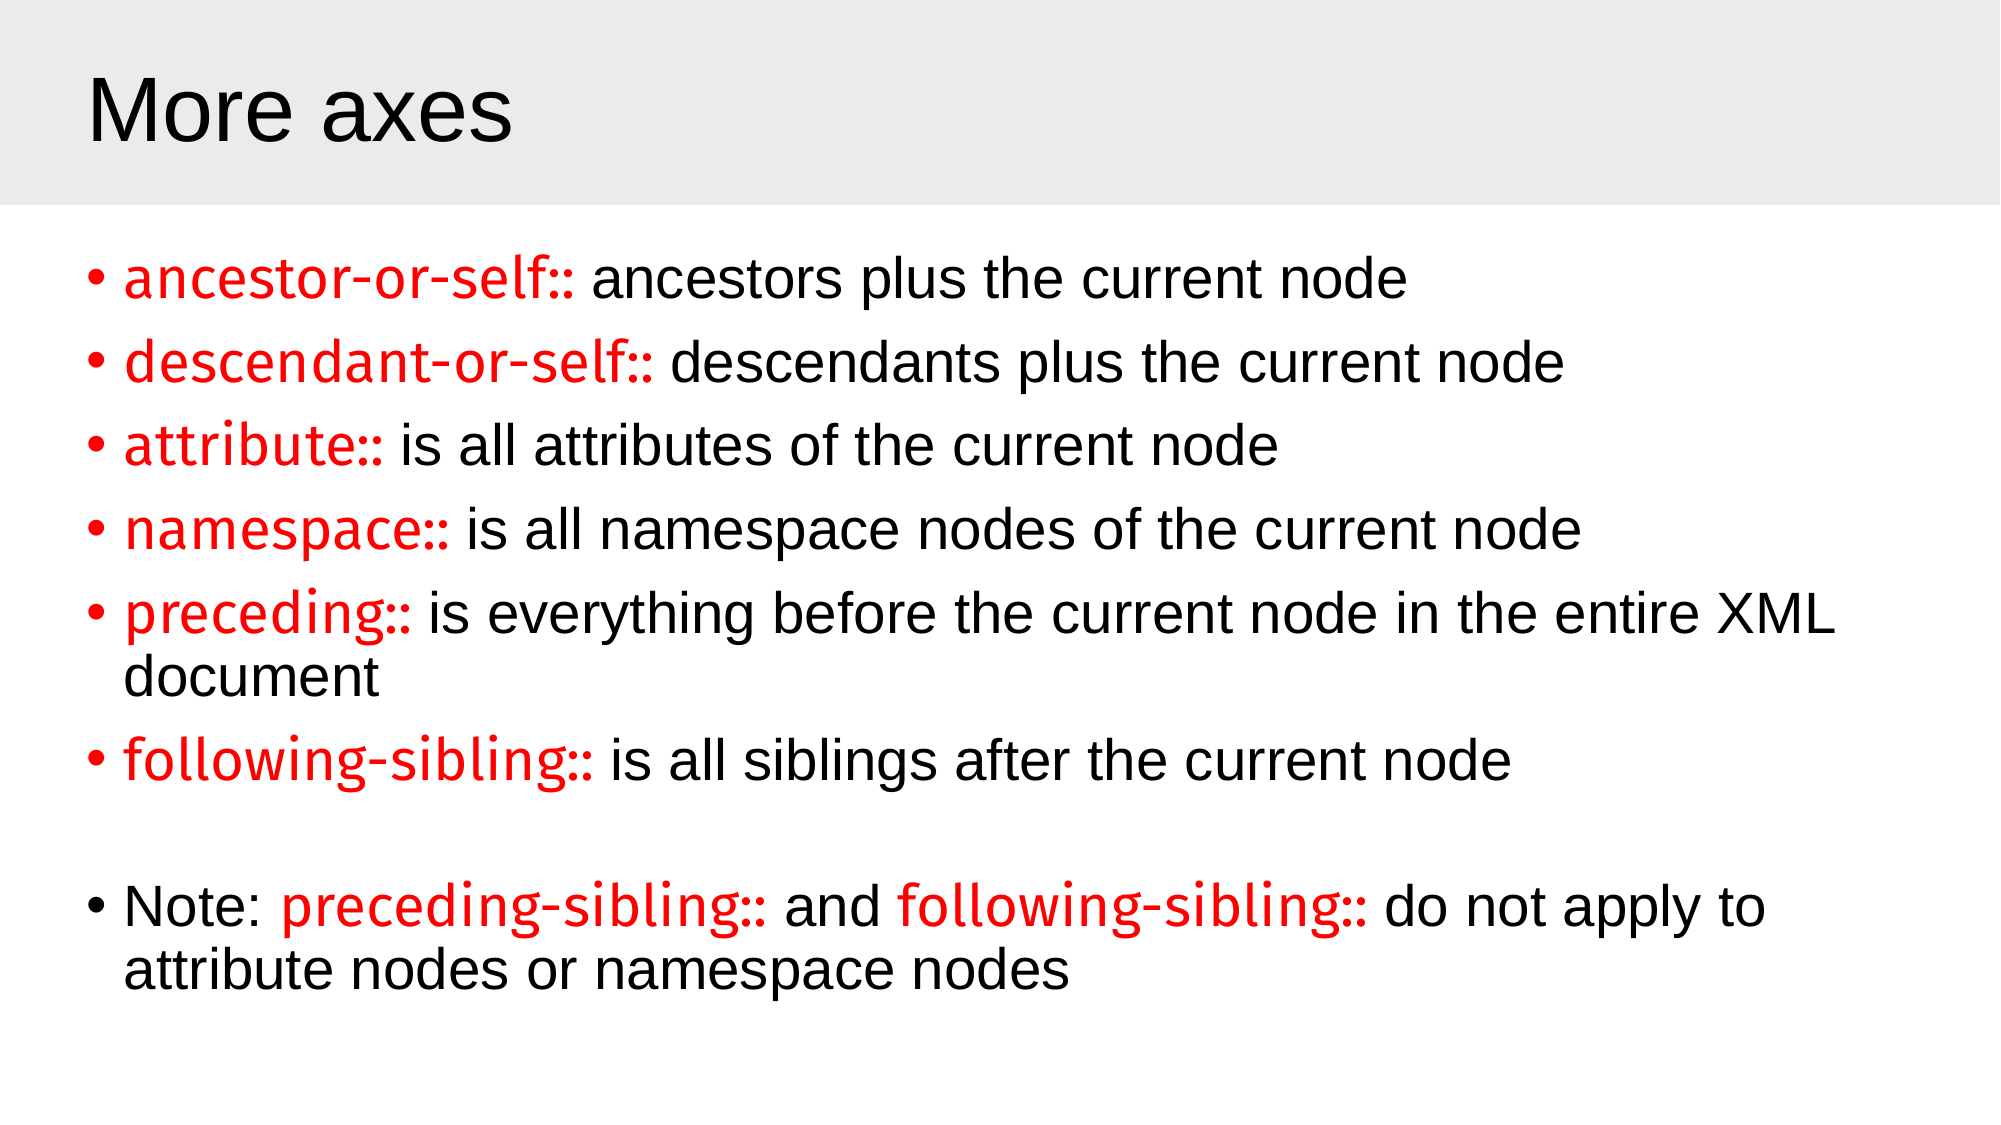

# More axes
ancestor-or-self:: ancestors plus the current node
descendant-or-self:: descendants plus the current node
attribute:: is all attributes of the current node
namespace:: is all namespace nodes of the current node
preceding:: is everything before the current node in the entire XML document
following-sibling:: is all siblings after the current node
Note: preceding-sibling:: and following-sibling:: do not apply to attribute nodes or namespace nodes